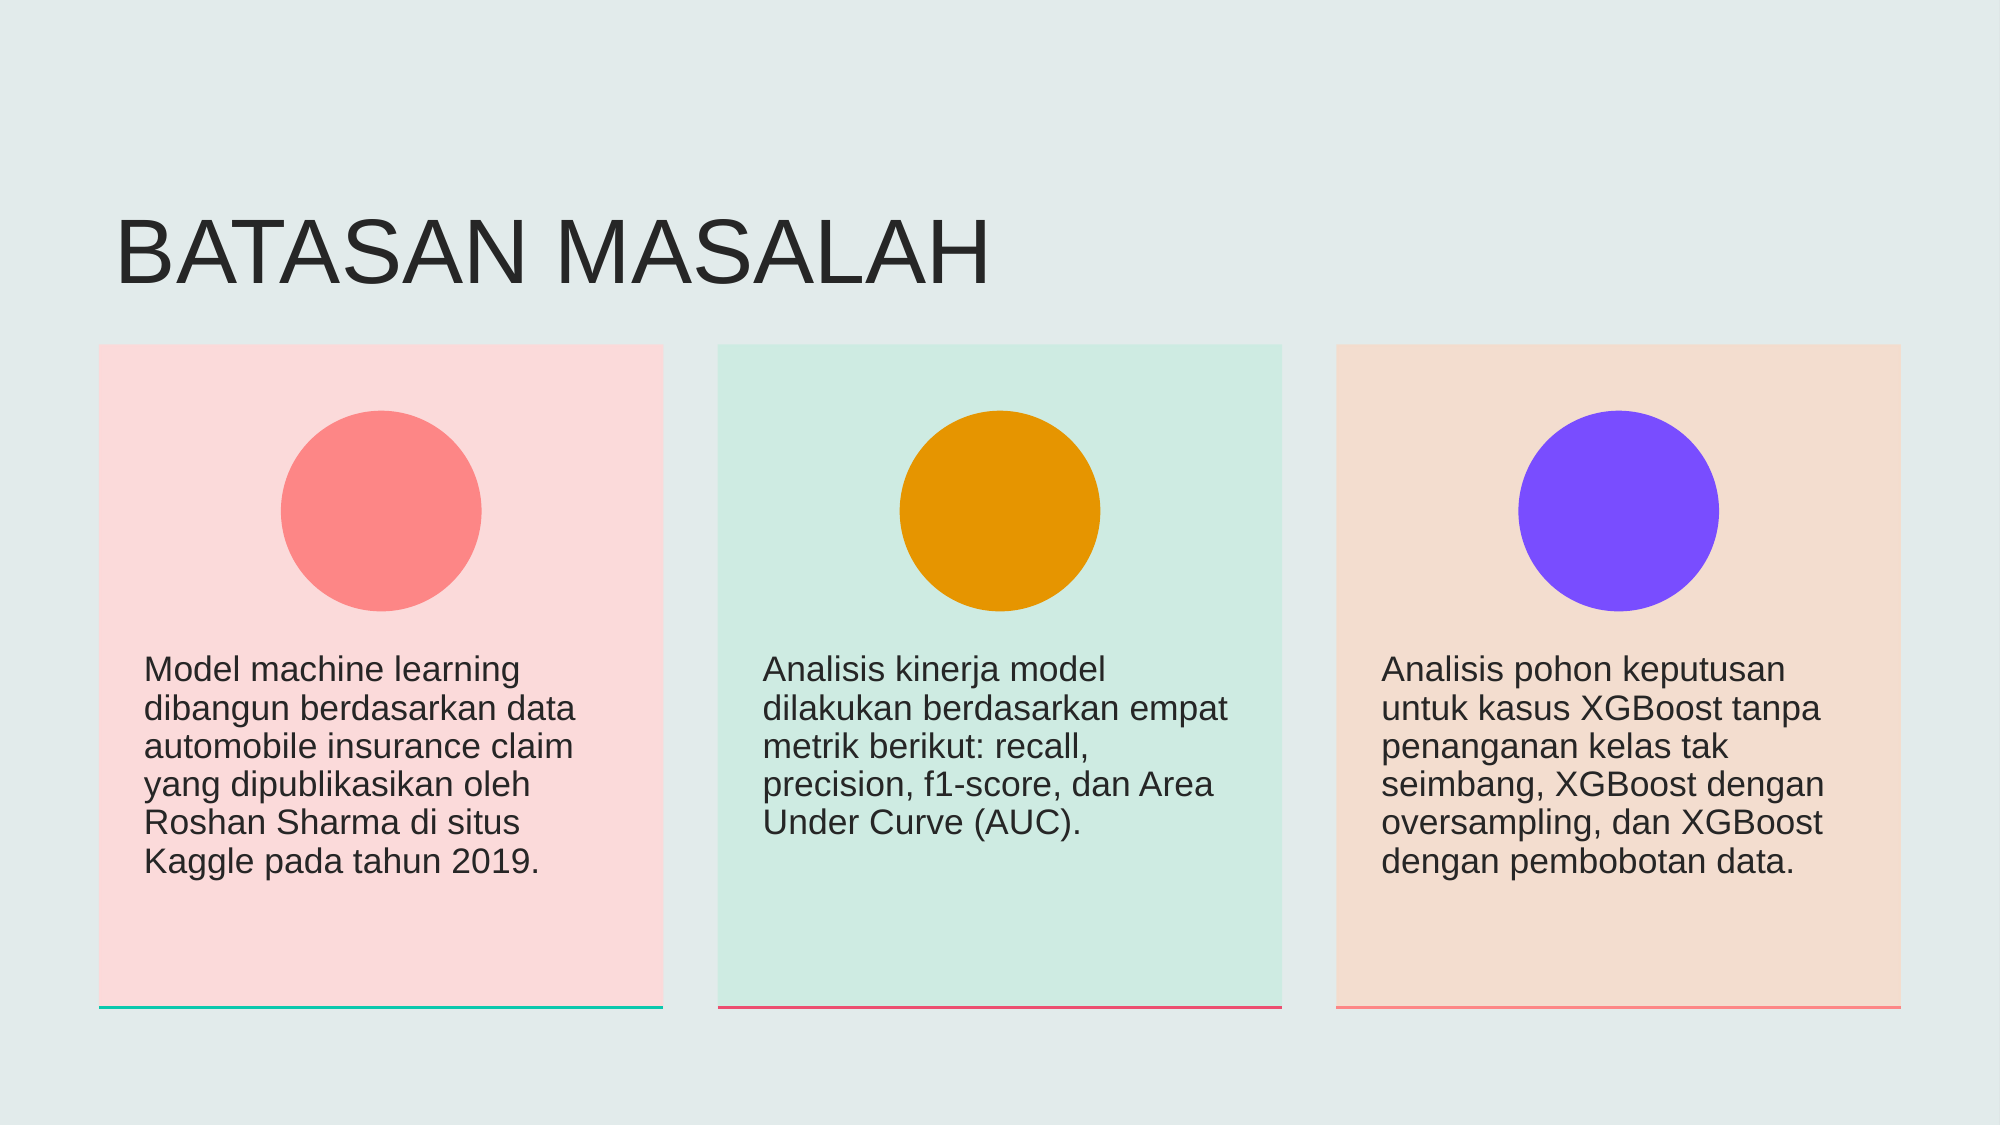

# BATASAN MASALAH
Model machine learning dibangun berdasarkan data automobile insurance claim yang dipublikasikan oleh Roshan Sharma di situs Kaggle pada tahun 2019.

Analisis kinerja model dilakukan berdasarkan empat metrik berikut: recall, precision, f1-score, dan Area Under Curve (AUC).

Analisis pohon keputusan untuk kasus XGBoost tanpa penanganan kelas tak seimbang, XGBoost dengan oversampling, dan XGBoost dengan pembobotan data.